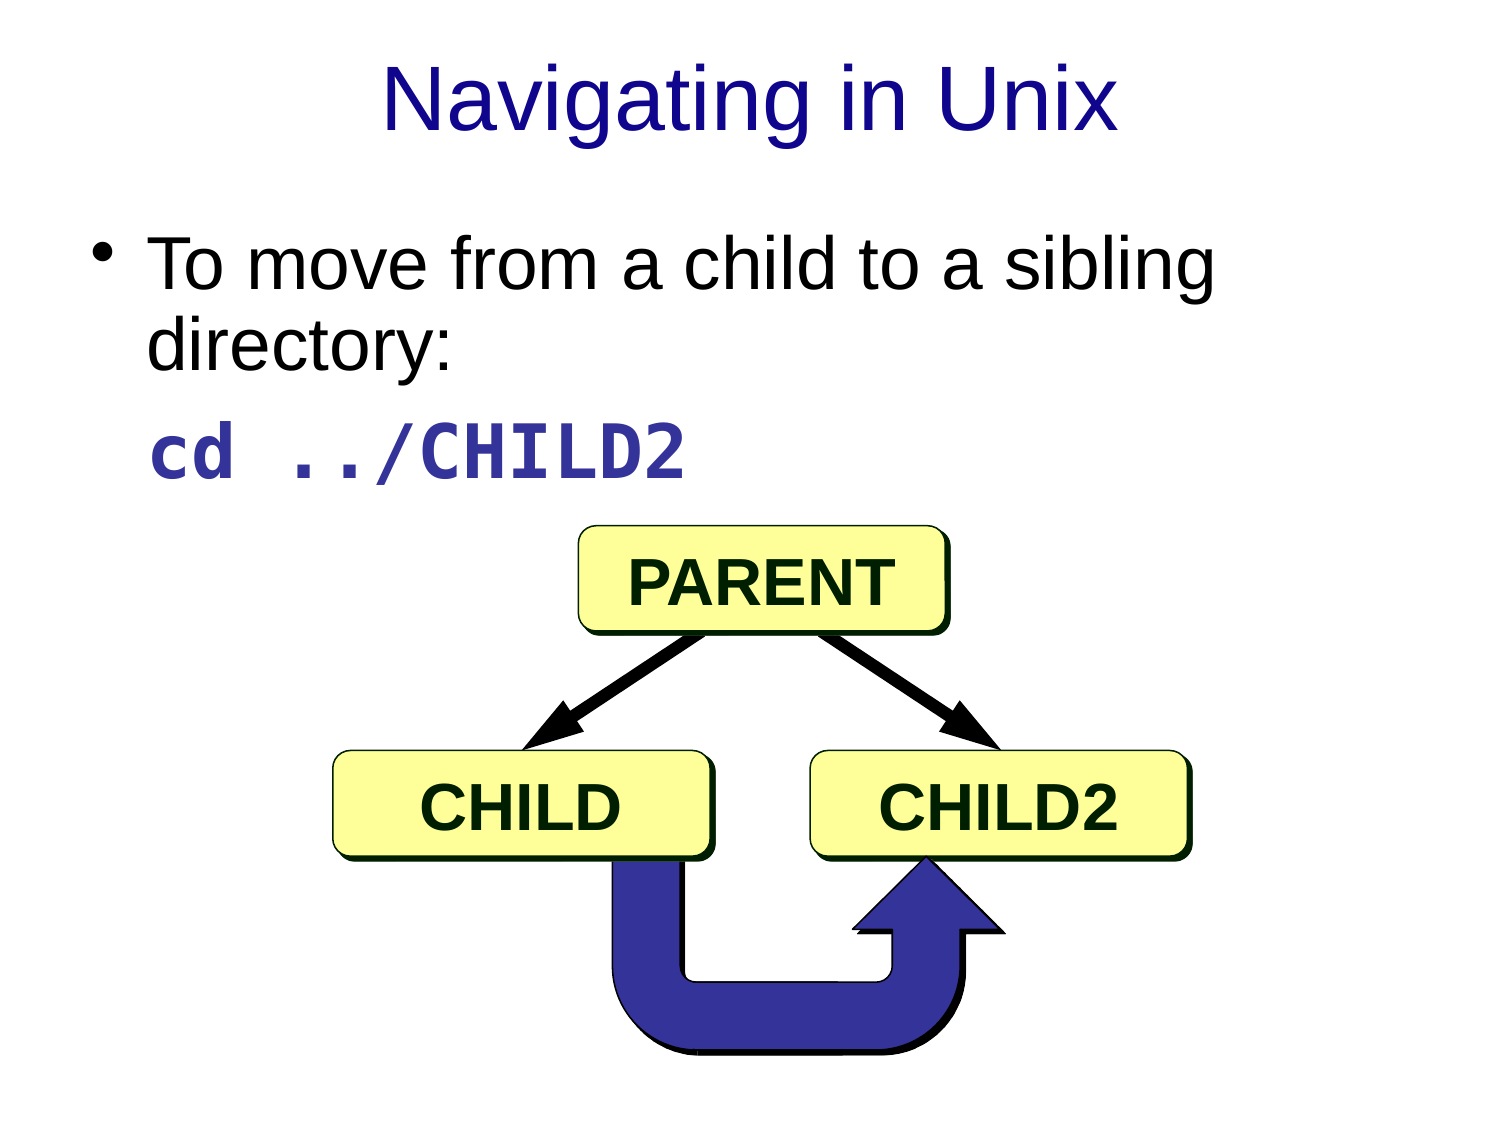

# Navigating in Unix
To move from a child to a sibling directory:
cd ../CHILD2
PARENT
CHILD
CHILD2